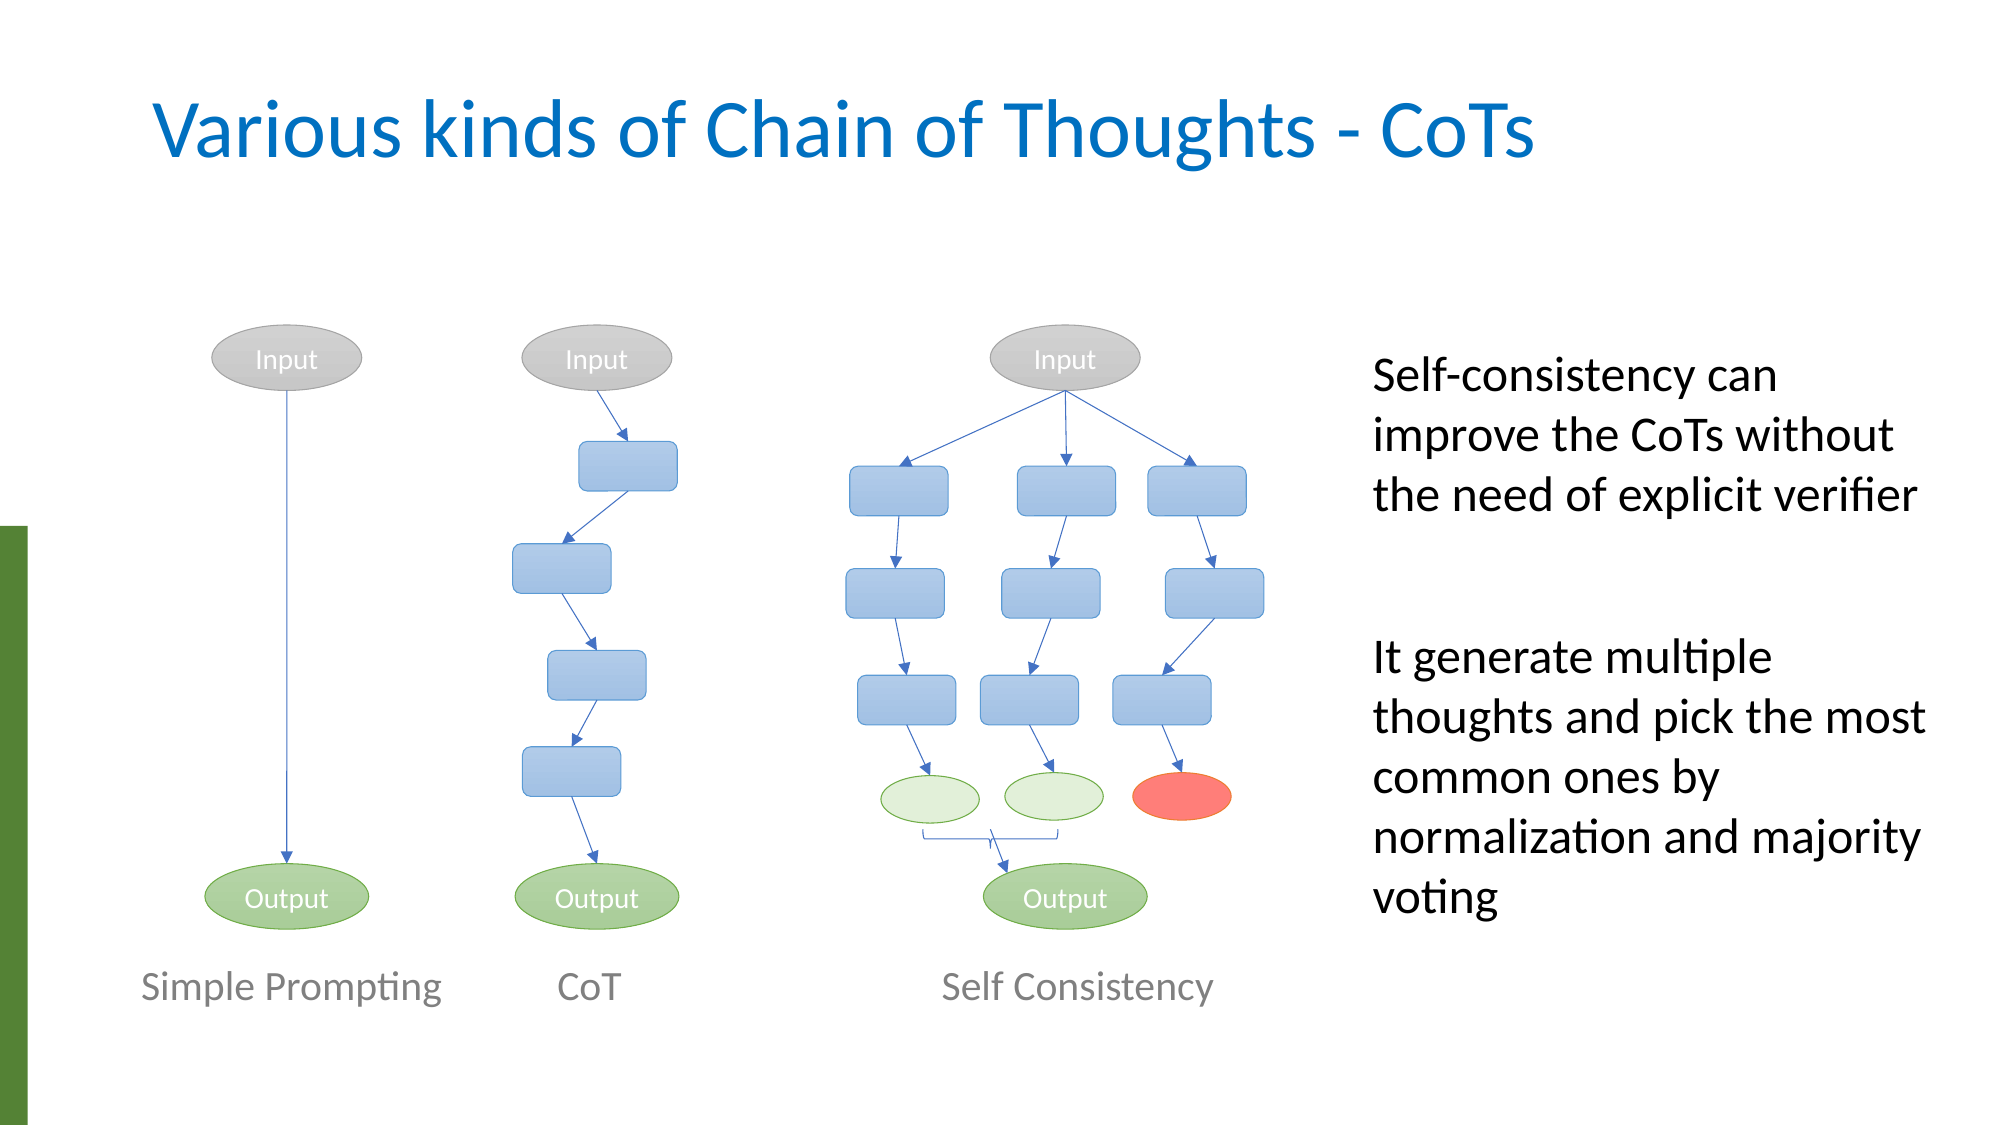

# Various kinds of Chain of Thoughts - CoTs
Input
Input
Input
Self-consistency can improve the CoTs without the need of explicit verifier

It generate multiple thoughts and pick the most common ones by normalization and majority voting

Output
Output
Output
Simple Prompting
CoT
Self Consistency